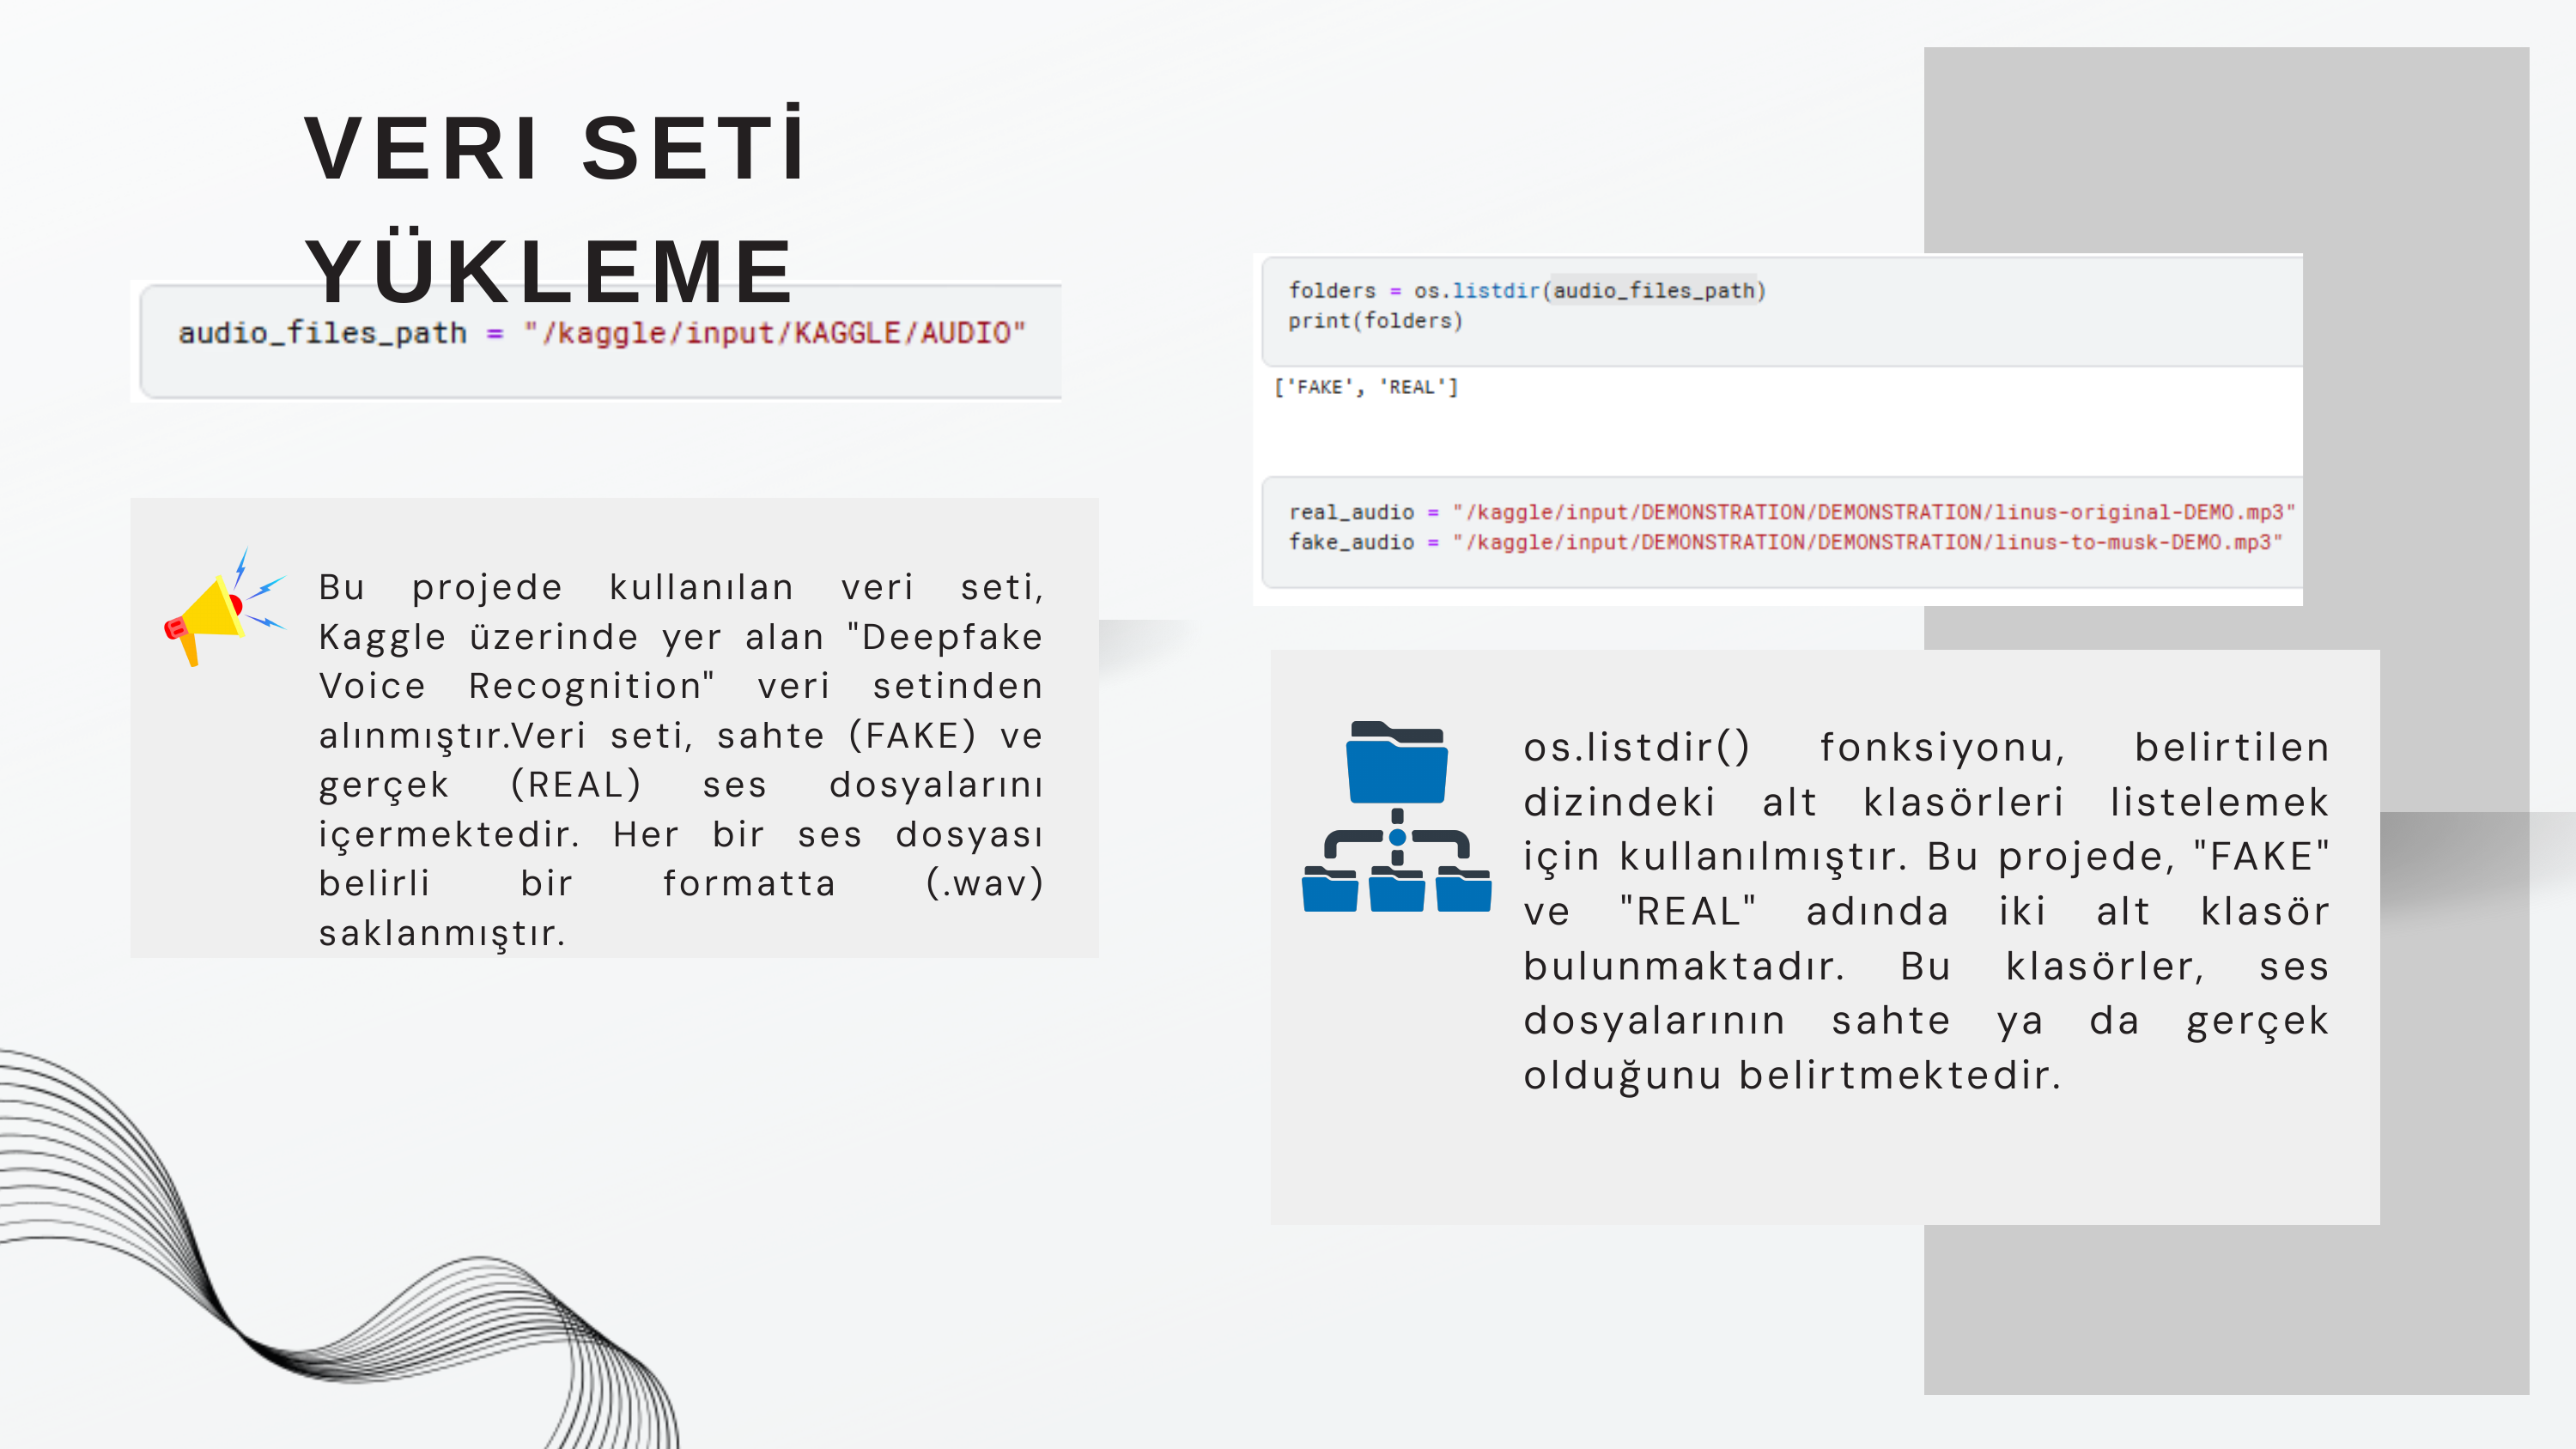

VERI SETİ YÜKLEME

Bu projede kullanılan veri seti, Kaggle üzerinde yer alan "Deepfake Voice Recognition" veri setinden alınmıştır.Veri seti, sahte (FAKE) ve gerçek (REAL) ses dosyalarını içermektedir. Her bir ses dosyası belirli bir formatta (.wav) saklanmıştır.

os.listdir() fonksiyonu, belirtilen dizindeki alt klasörleri listelemek için kullanılmıştır. Bu projede, "FAKE" ve "REAL" adında iki alt klasör bulunmaktadır. Bu klasörler, ses dosyalarının sahte ya da gerçek olduğunu belirtmektedir.